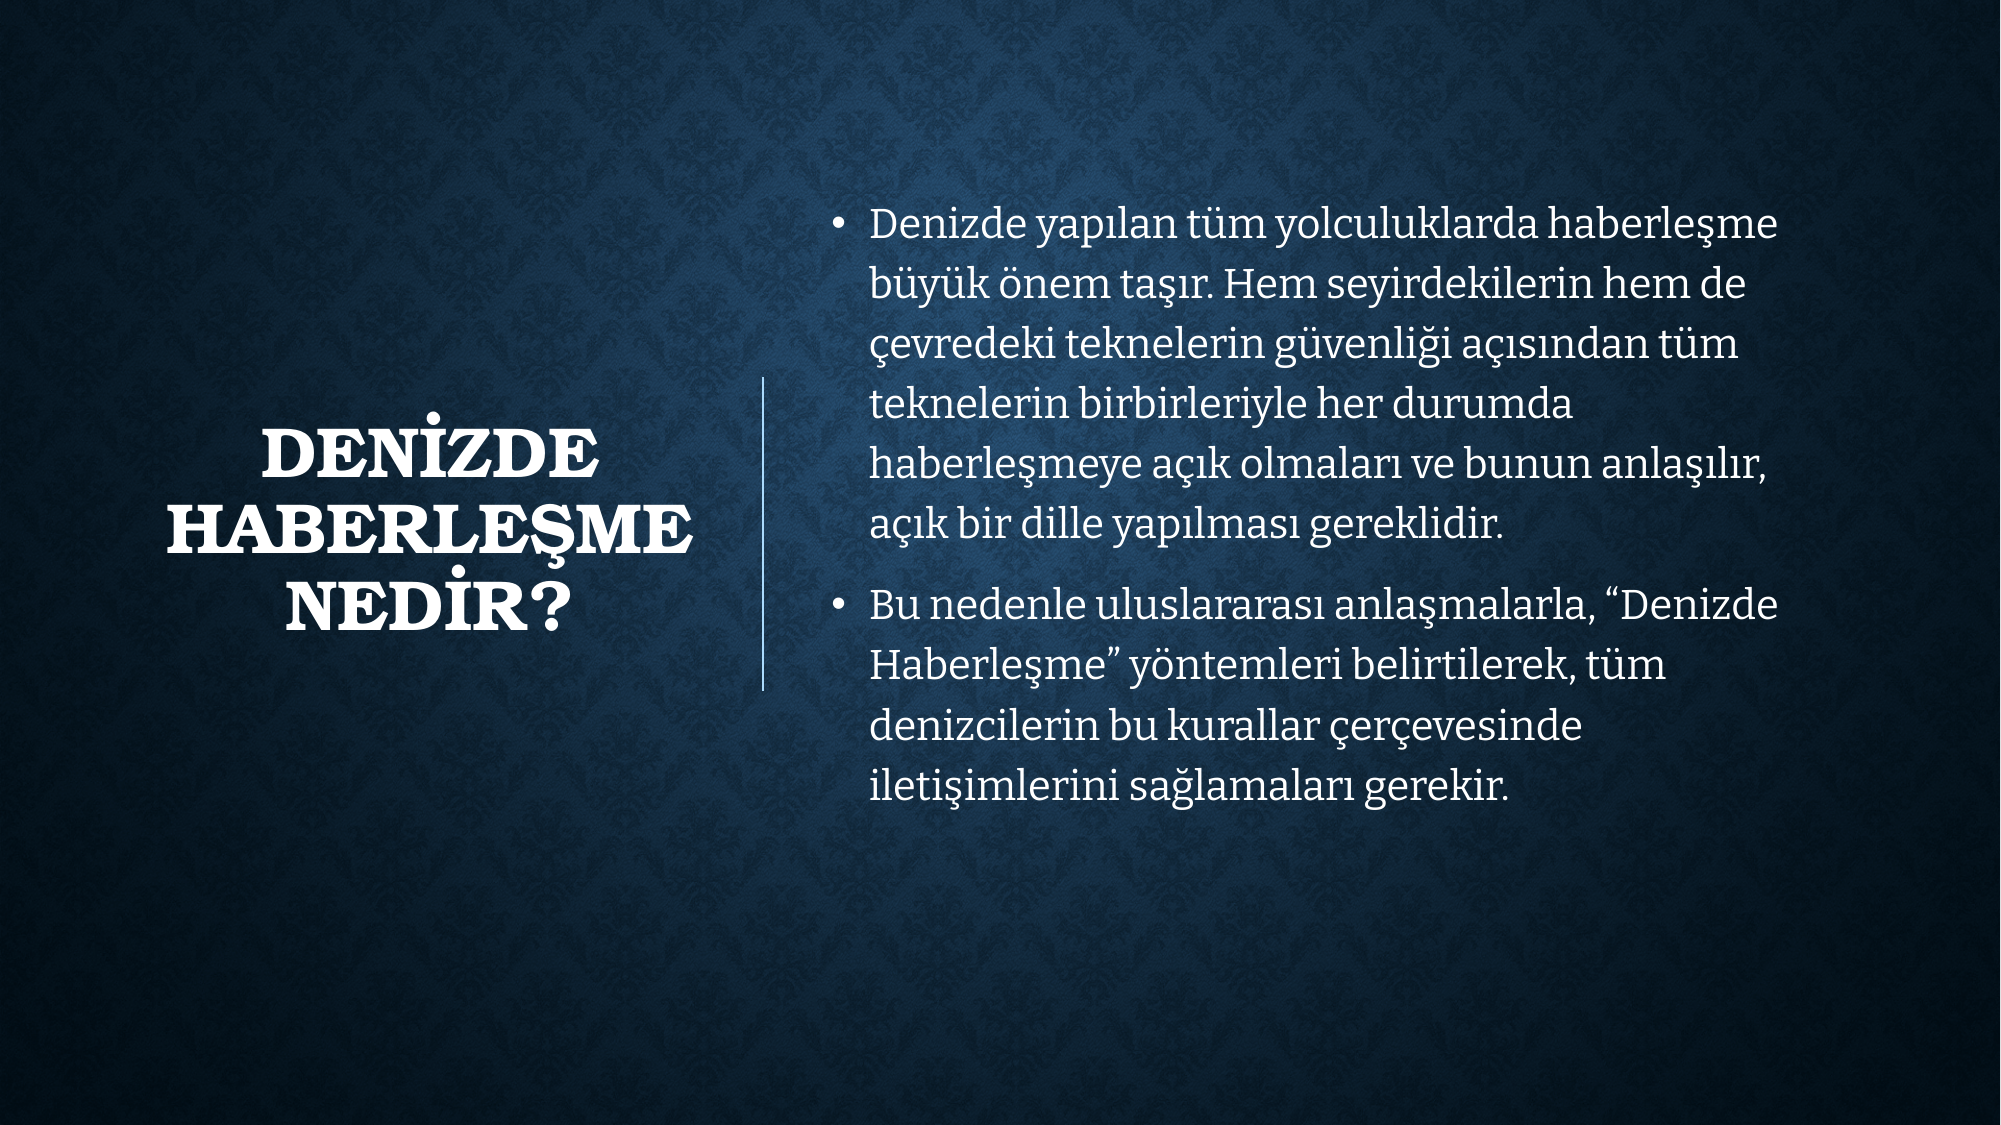

# Denizde Haberleşme Nedir?
Denizde yapılan tüm yolculuklarda haberleşme büyük önem taşır. Hem seyirdekilerin hem de çevredeki teknelerin güvenliği açısından tüm teknelerin birbirleriyle her durumda haberleşmeye açık olmaları ve bunun anlaşılır, açık bir dille yapılması gereklidir.
Bu nedenle uluslararası anlaşmalarla, “Denizde Haberleşme” yöntemleri belirtilerek, tüm denizcilerin bu kurallar çerçevesinde iletişimlerini sağlamaları gerekir.